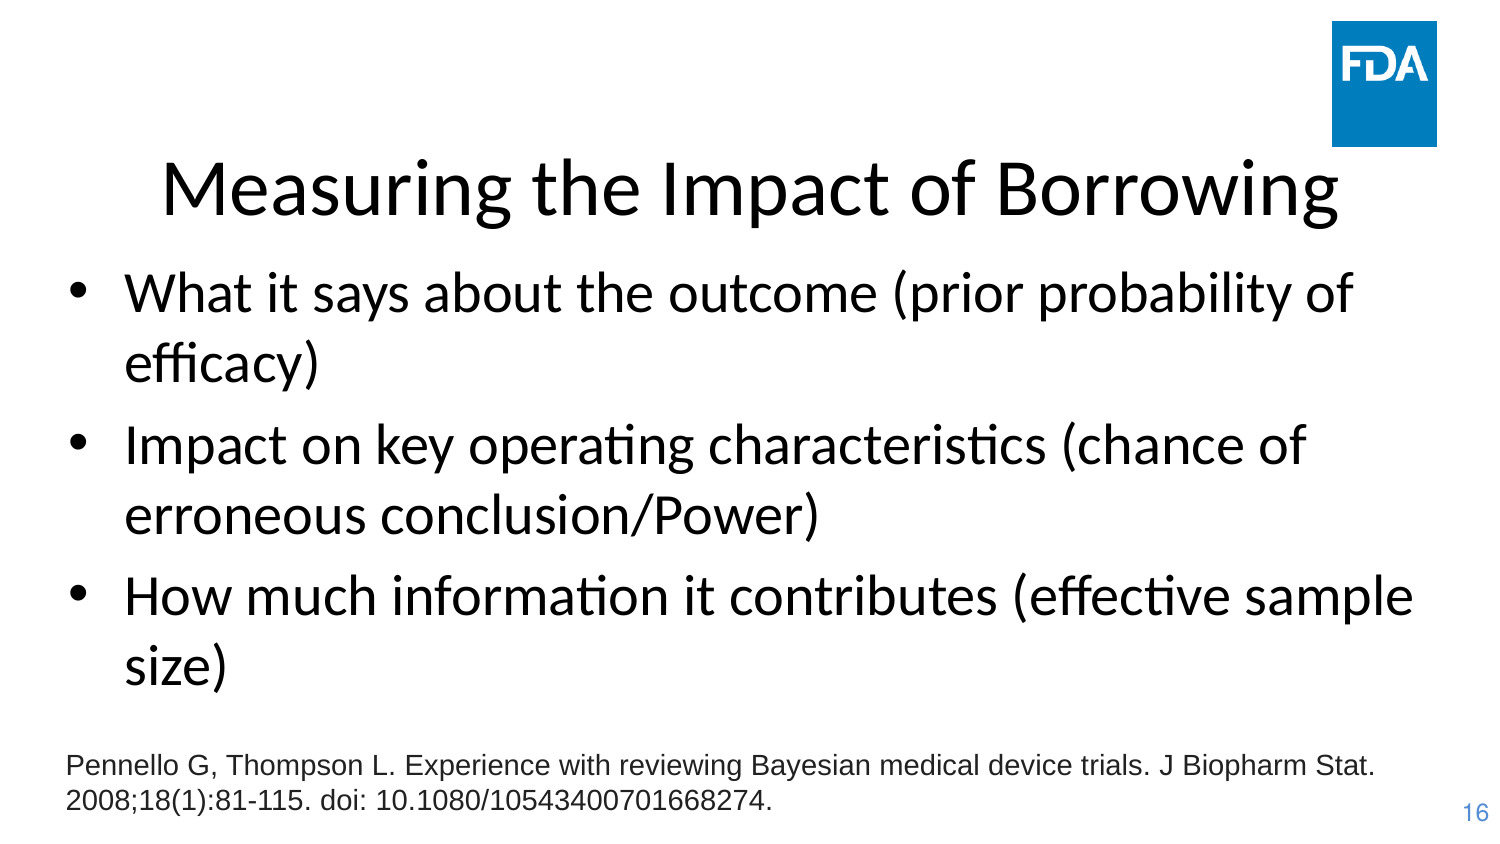

# Measuring the Impact of Borrowing
What it says about the outcome (prior probability of efficacy)
Impact on key operating characteristics (chance of erroneous conclusion/Power)
How much information it contributes (effective sample size)

Pennello G, Thompson L. Experience with reviewing Bayesian medical device trials. J Biopharm Stat. 2008;18(1):81-115. doi: 10.1080/10543400701668274.